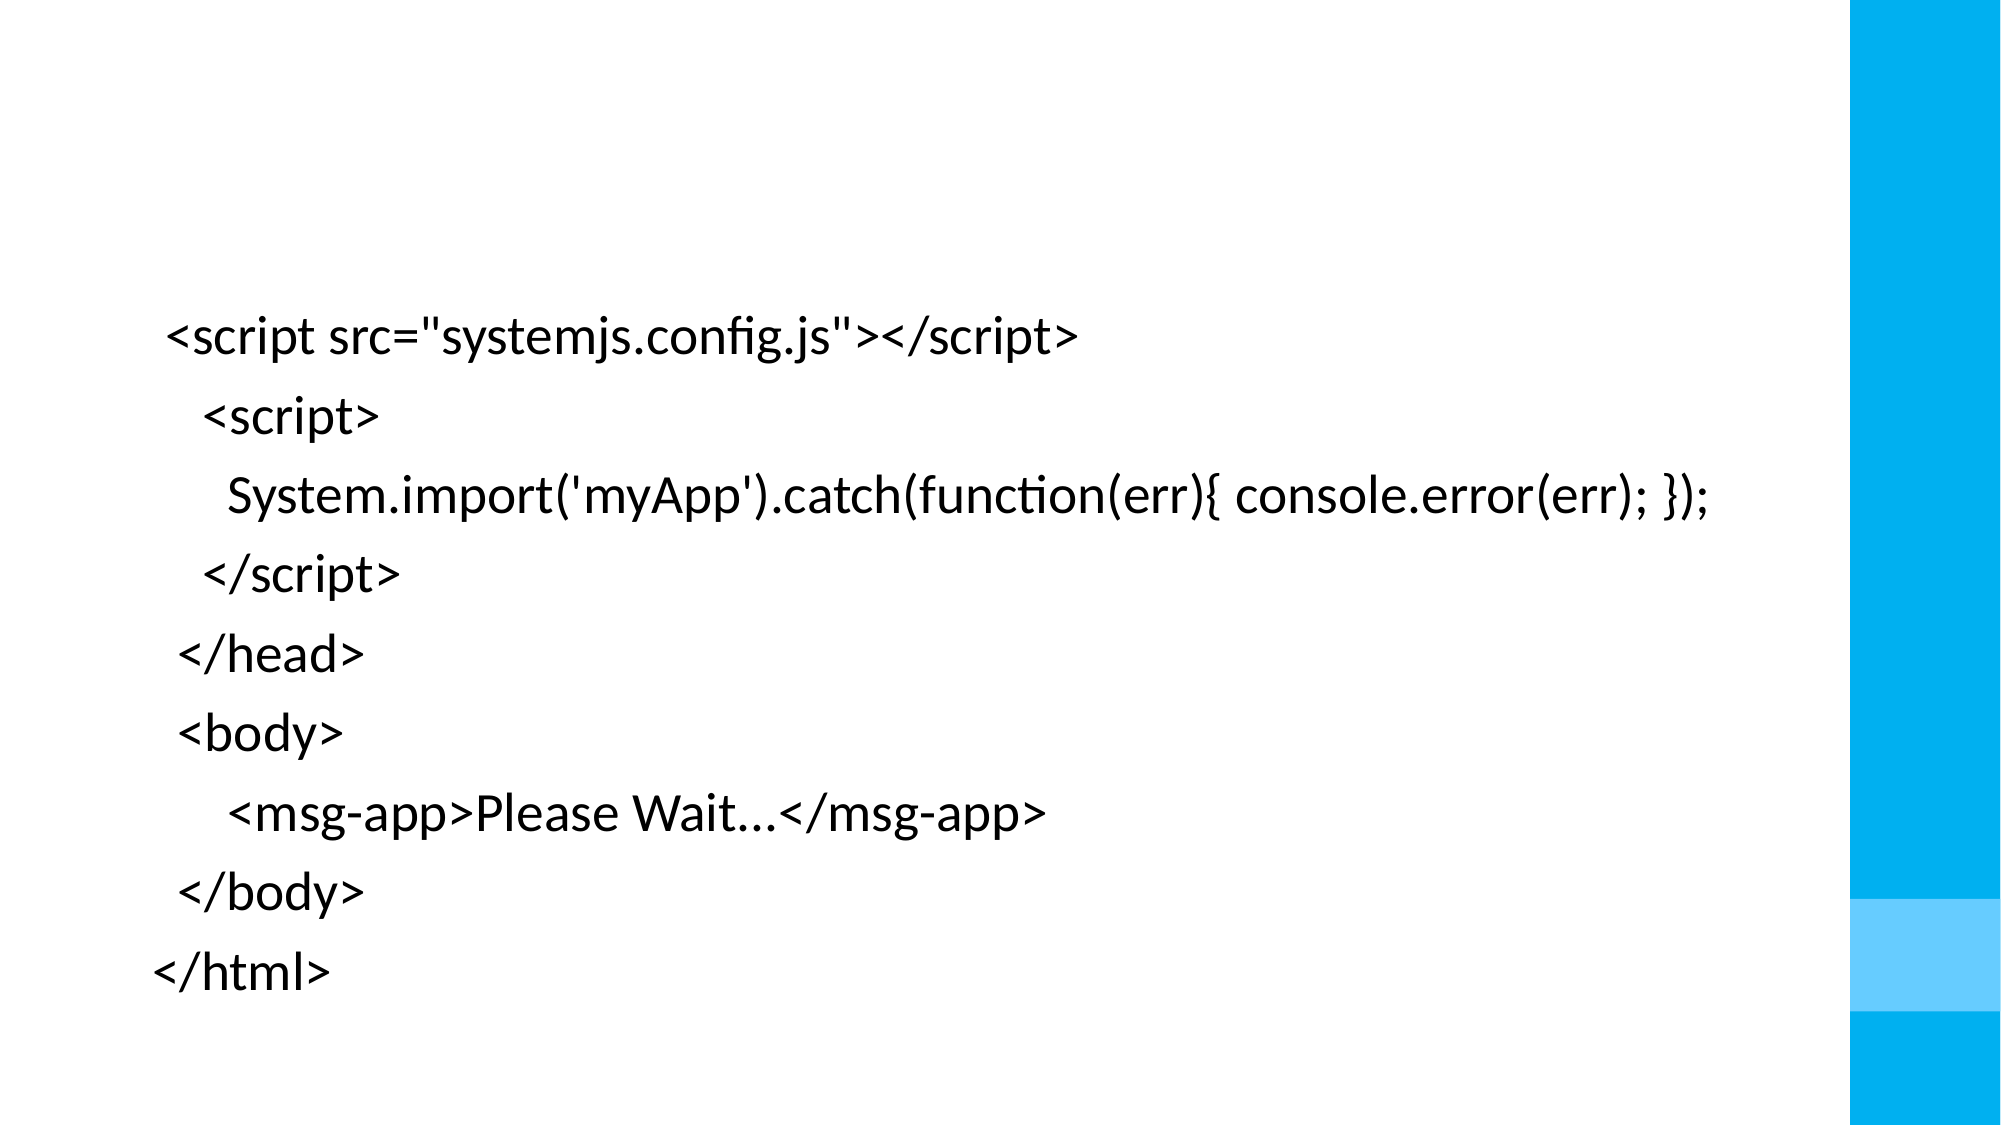

#
 <script src="systemjs.config.js"></script>
    <script>
      System.import('myApp').catch(function(err){ console.error(err); });
    </script>
  </head>
  <body>
      <msg-app>Please Wait...</msg-app>
  </body>
</html>